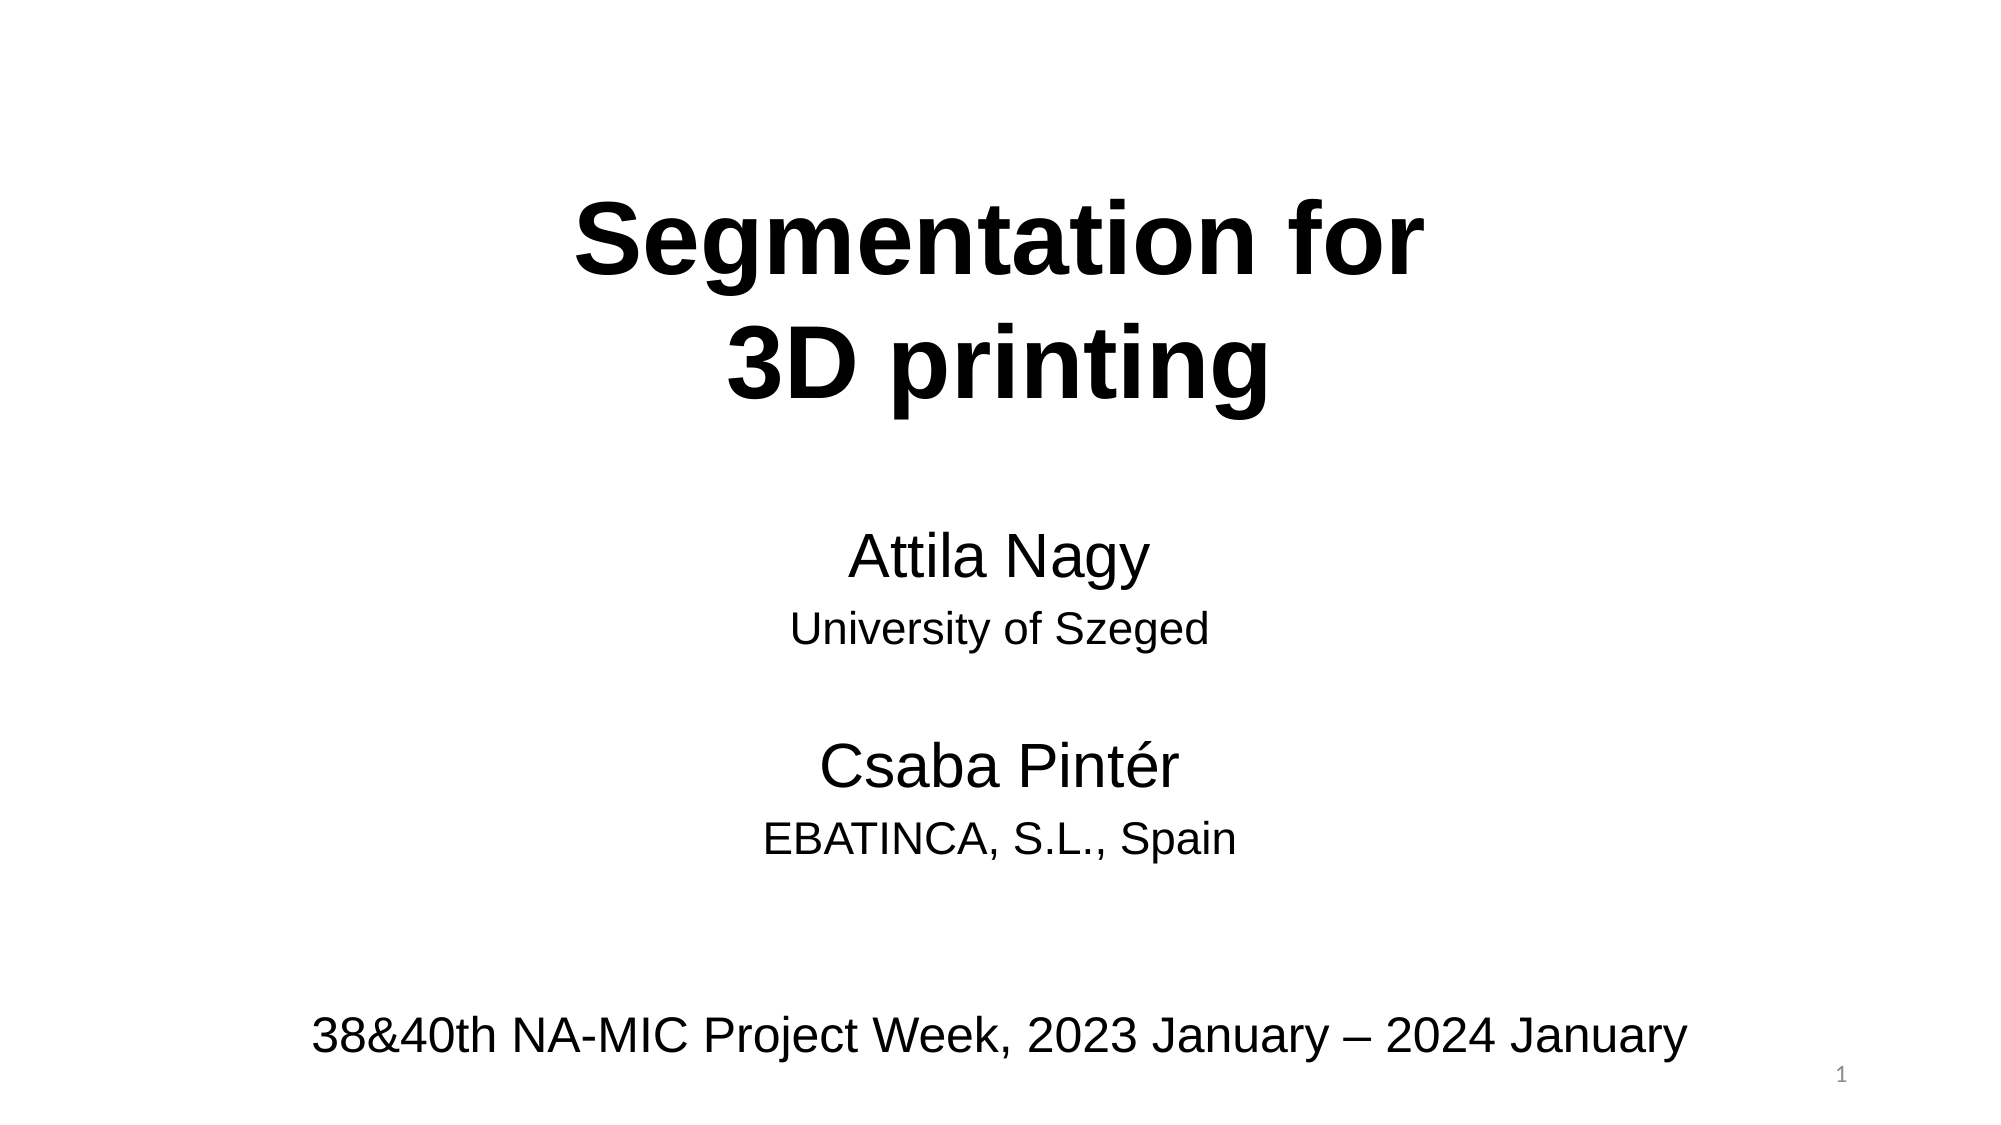

# Segmentation for 3D printing
Attila Nagy
University of Szeged

Csaba Pintér
EBATINCA, S.L., Spain

38&40th NA-MIC Project Week, 2023 January – 2024 January

1